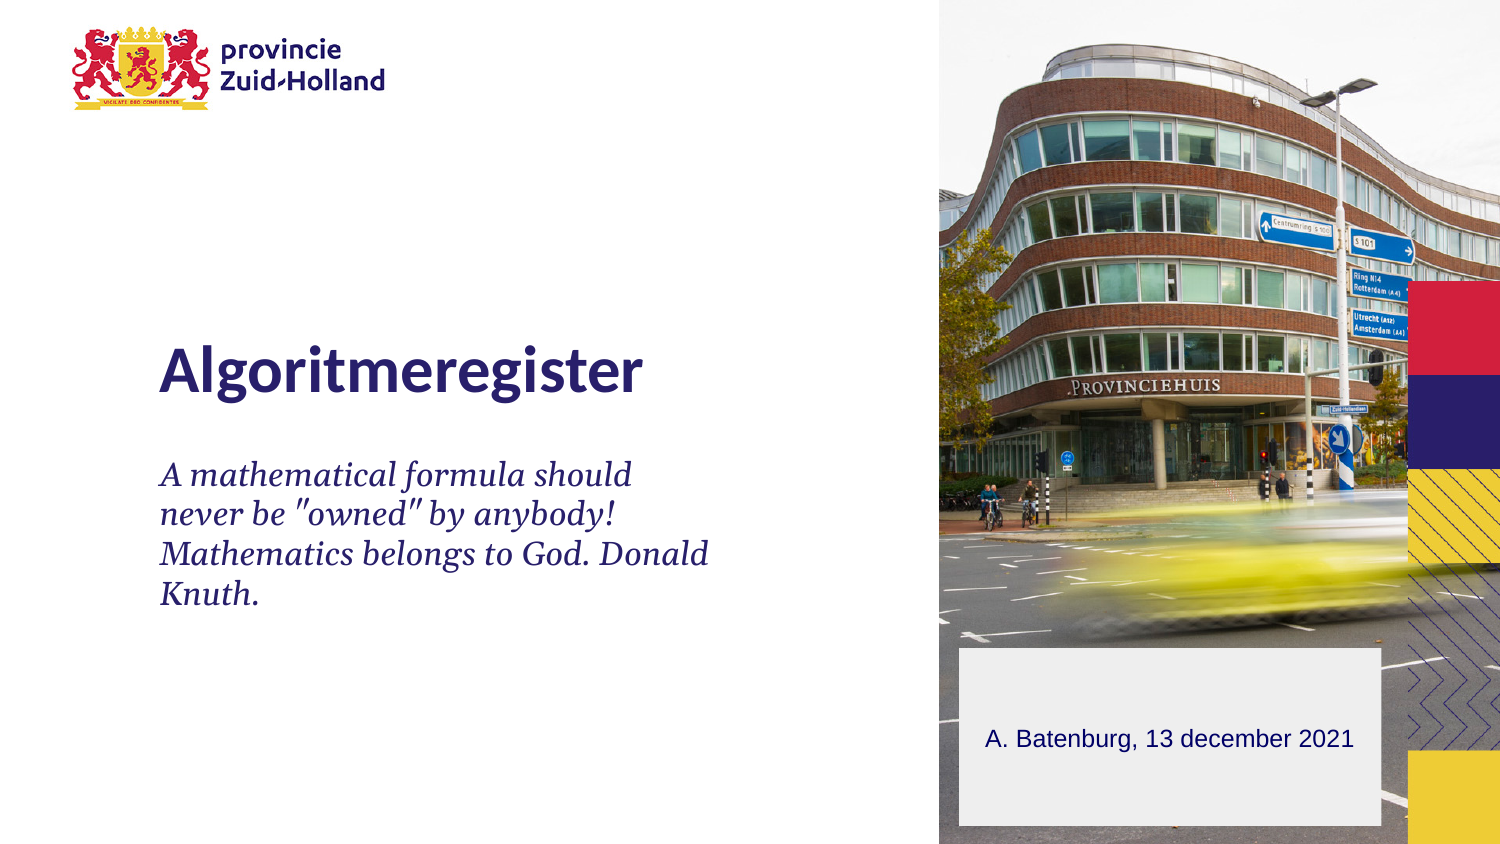

# Algoritmeregister
A mathematical formula should never be "owned" by anybody! Mathematics belongs to God. Donald Knuth.
A. Batenburg, 13 december 2021